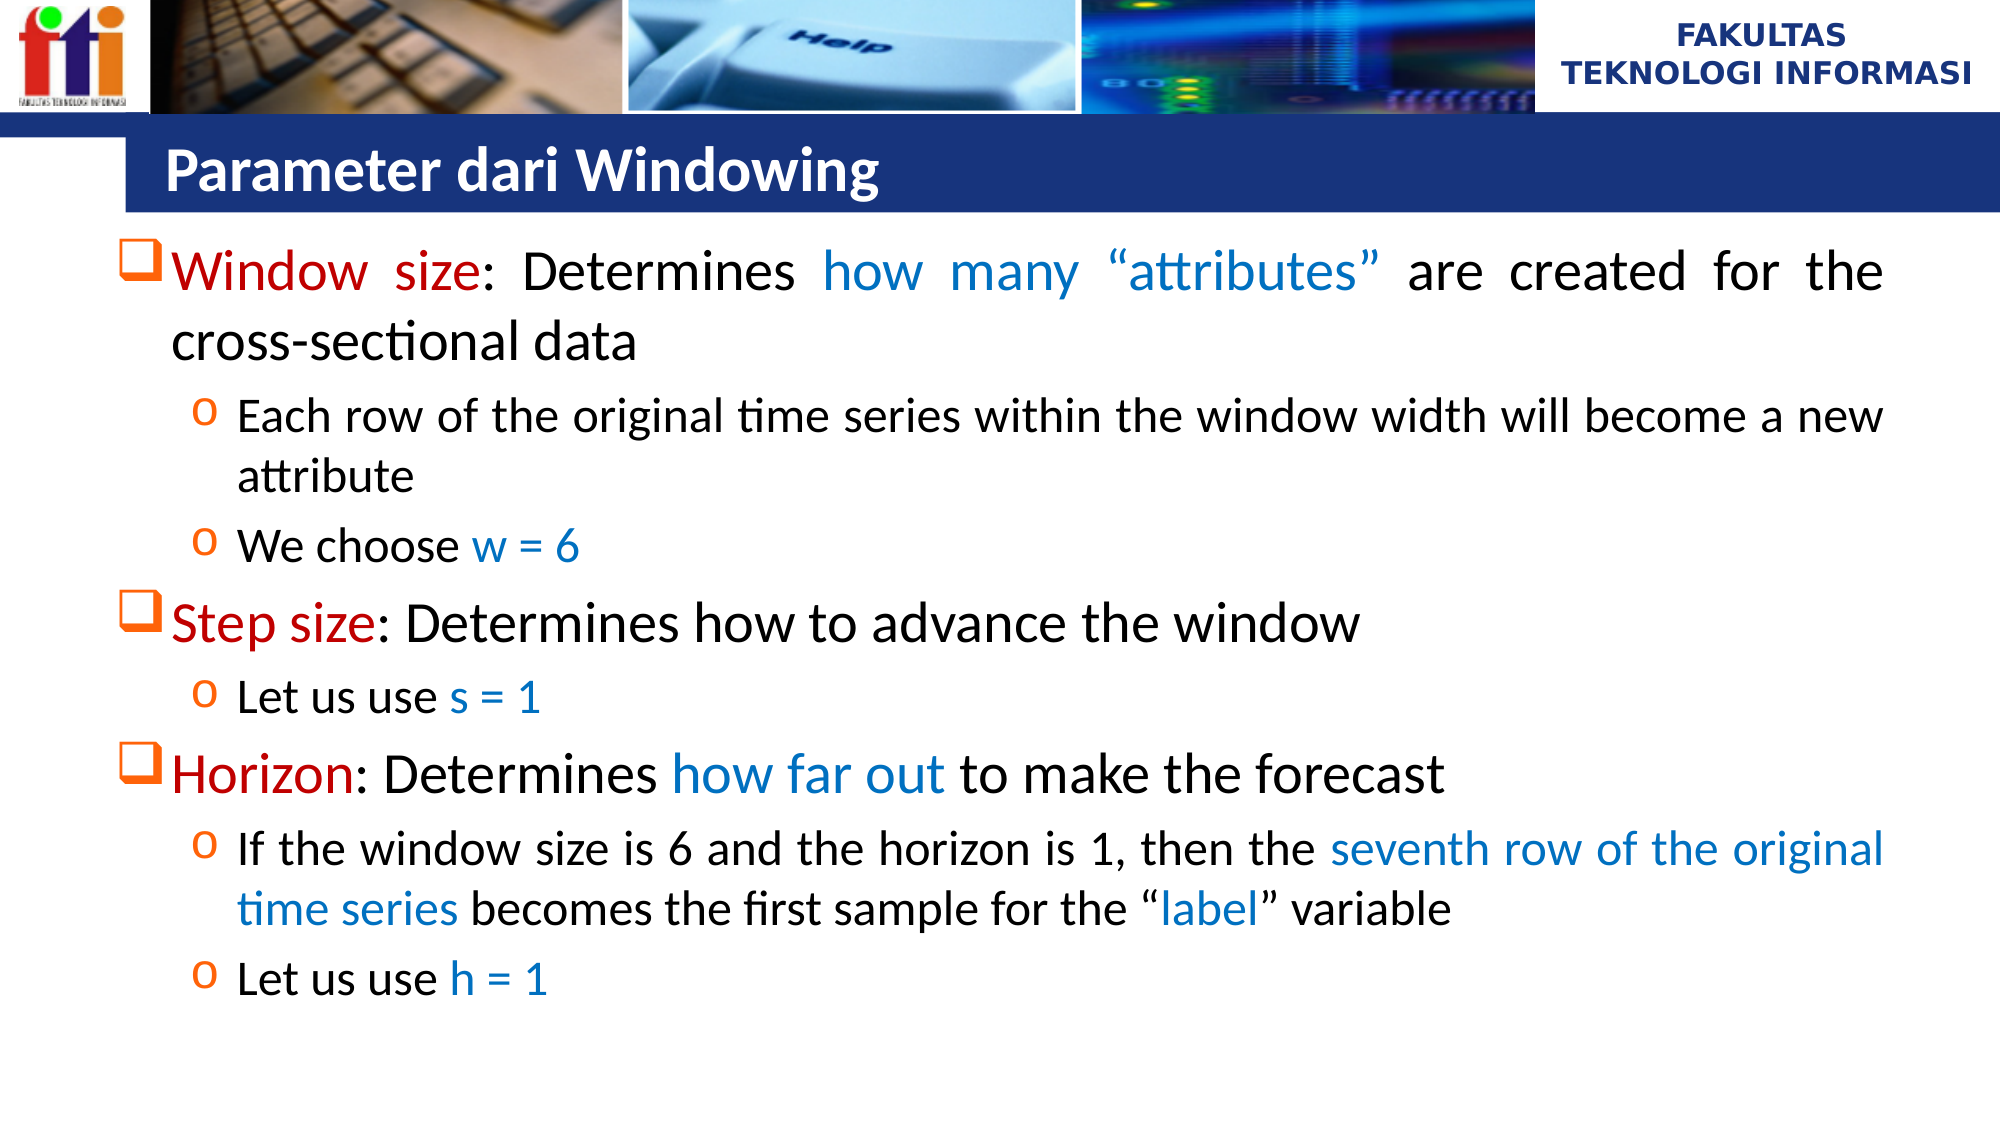

# Parameter dari Windowing
Window size: Determines how many “attributes” are created for the cross-sectional data
Each row of the original time series within the window width will become a new attribute
We choose w = 6
Step size: Determines how to advance the window
Let us use s = 1
Horizon: Determines how far out to make the forecast
If the window size is 6 and the horizon is 1, then the seventh row of the original time series becomes the first sample for the “label” variable
Let us use h = 1